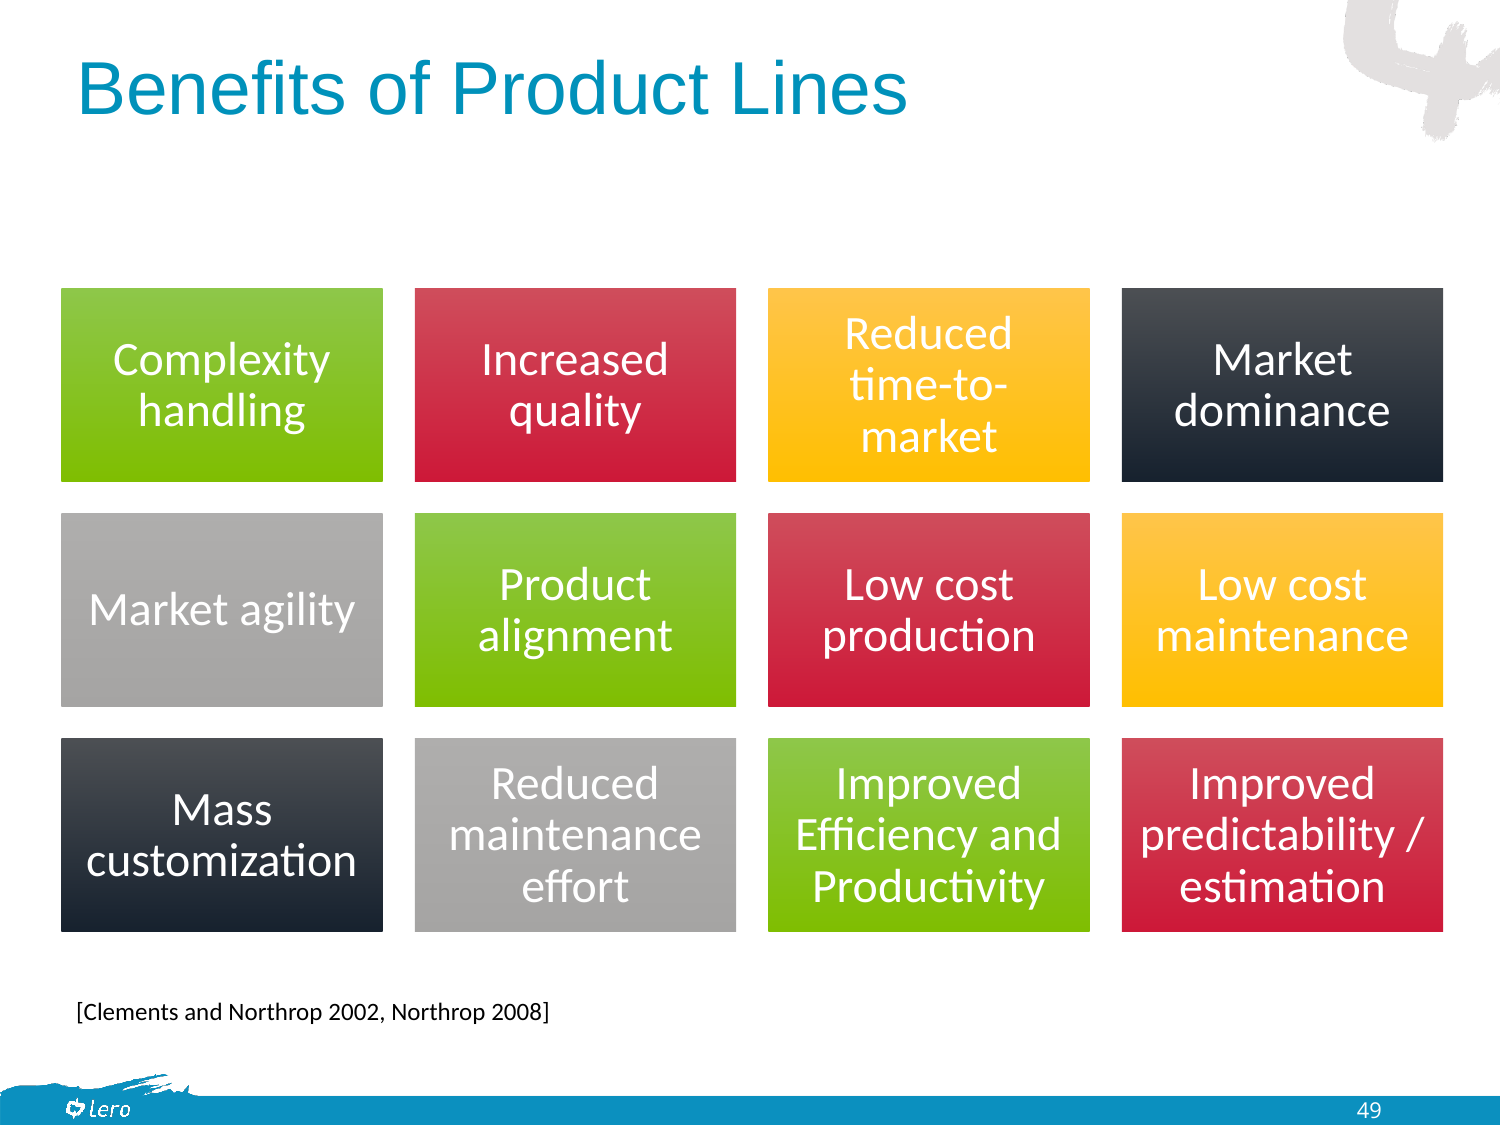

# Benefits of Product Lines
Complexity handling
Increased quality
Reduced
time-to-market
Market dominance
Market agility
Product alignment
Low cost production
Low cost maintenance
Mass customization
Reduced maintenance effort
Improved Efficiency and Productivity
Improved predictability / estimation

[Clements and Northrop 2002, Northrop 2008]

49